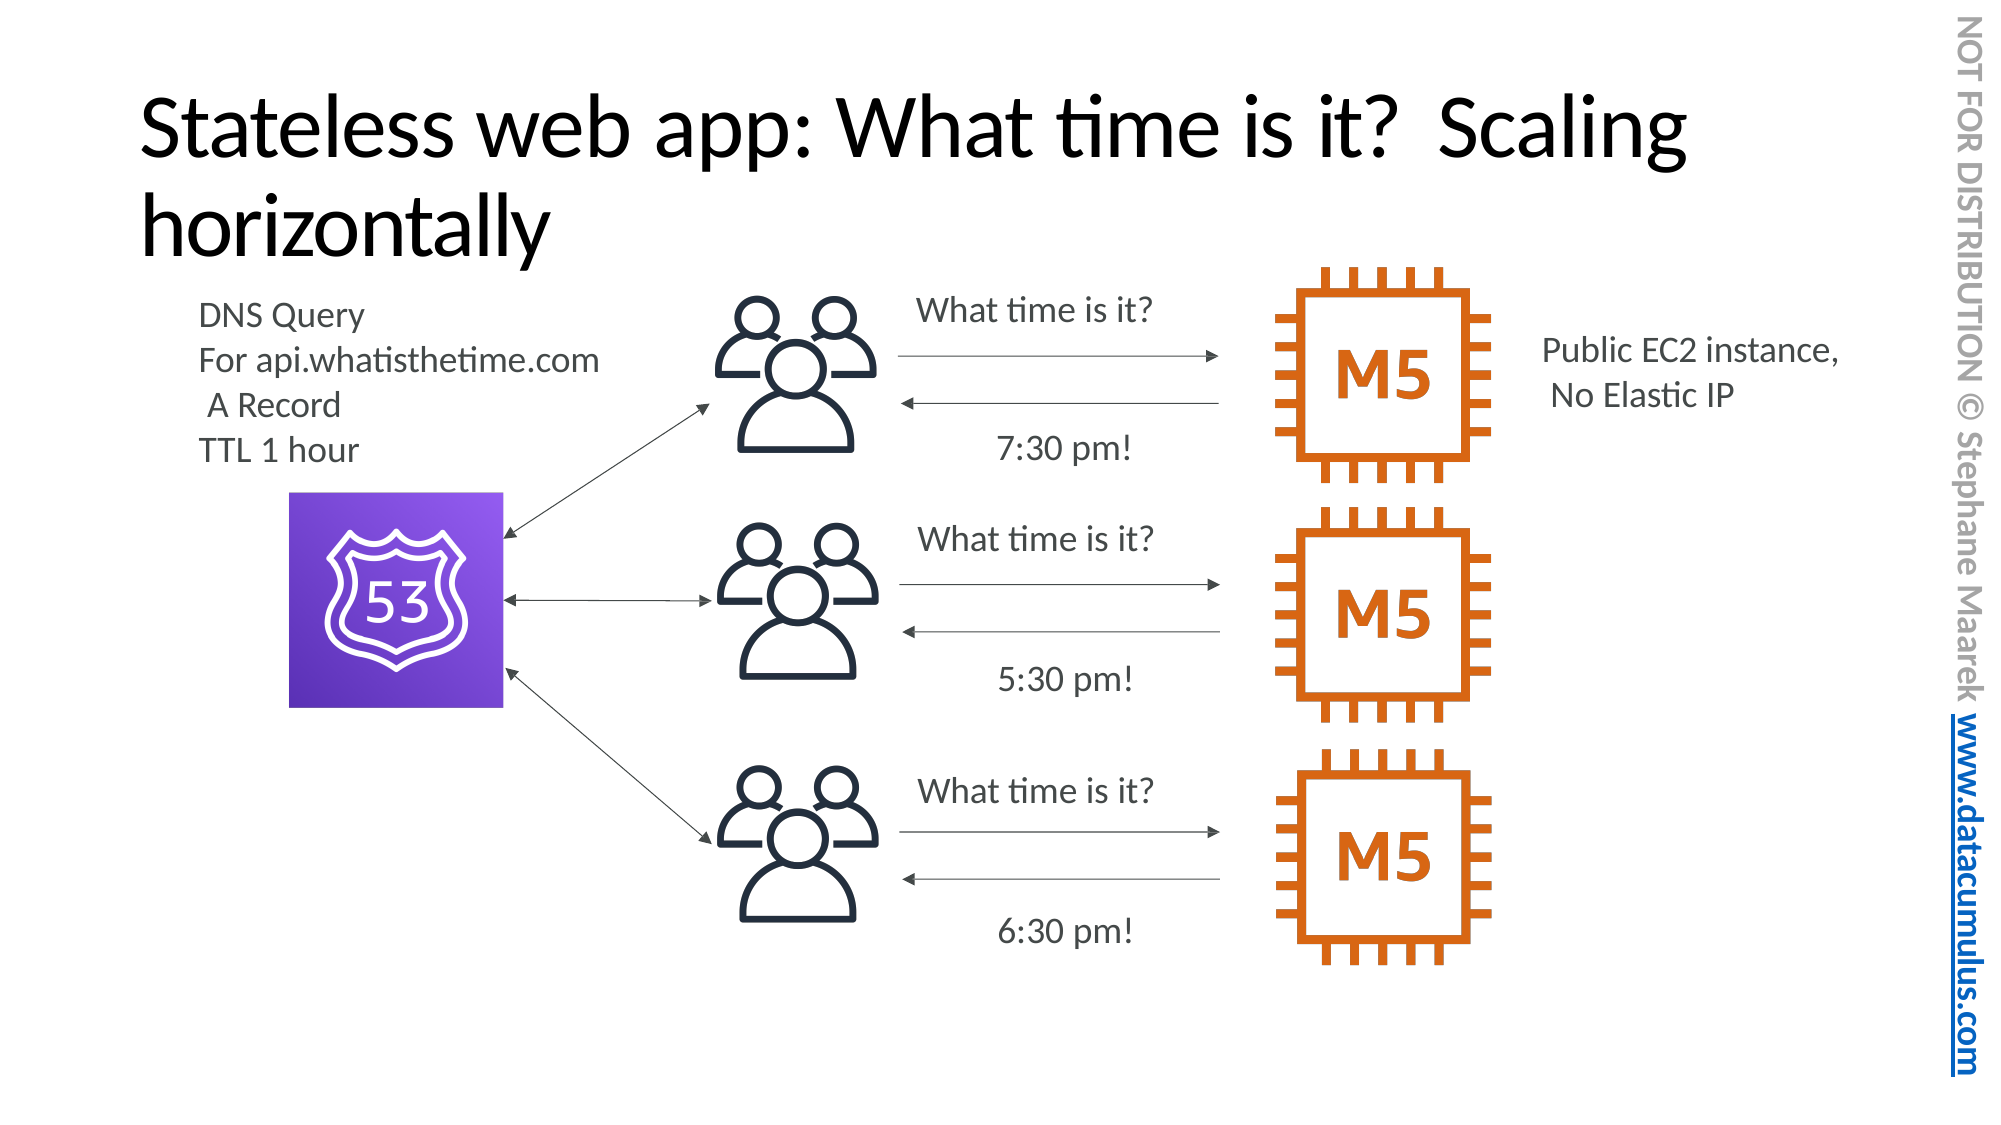

NOT FOR DISTRIBUTION © Stephane Maarek www.datacumulus.com
# Stateless web app: What time is it?  Scaling horizontally

What time is it?
DNS Query
For api.whatisthetime.com  A Record
TTL 1 hour

Public EC2 instance,  No Elastic IP

7:30 pm!

What time is it?

5:30 pm!

What time is it?

6:30 pm!

© Stephane Maarek